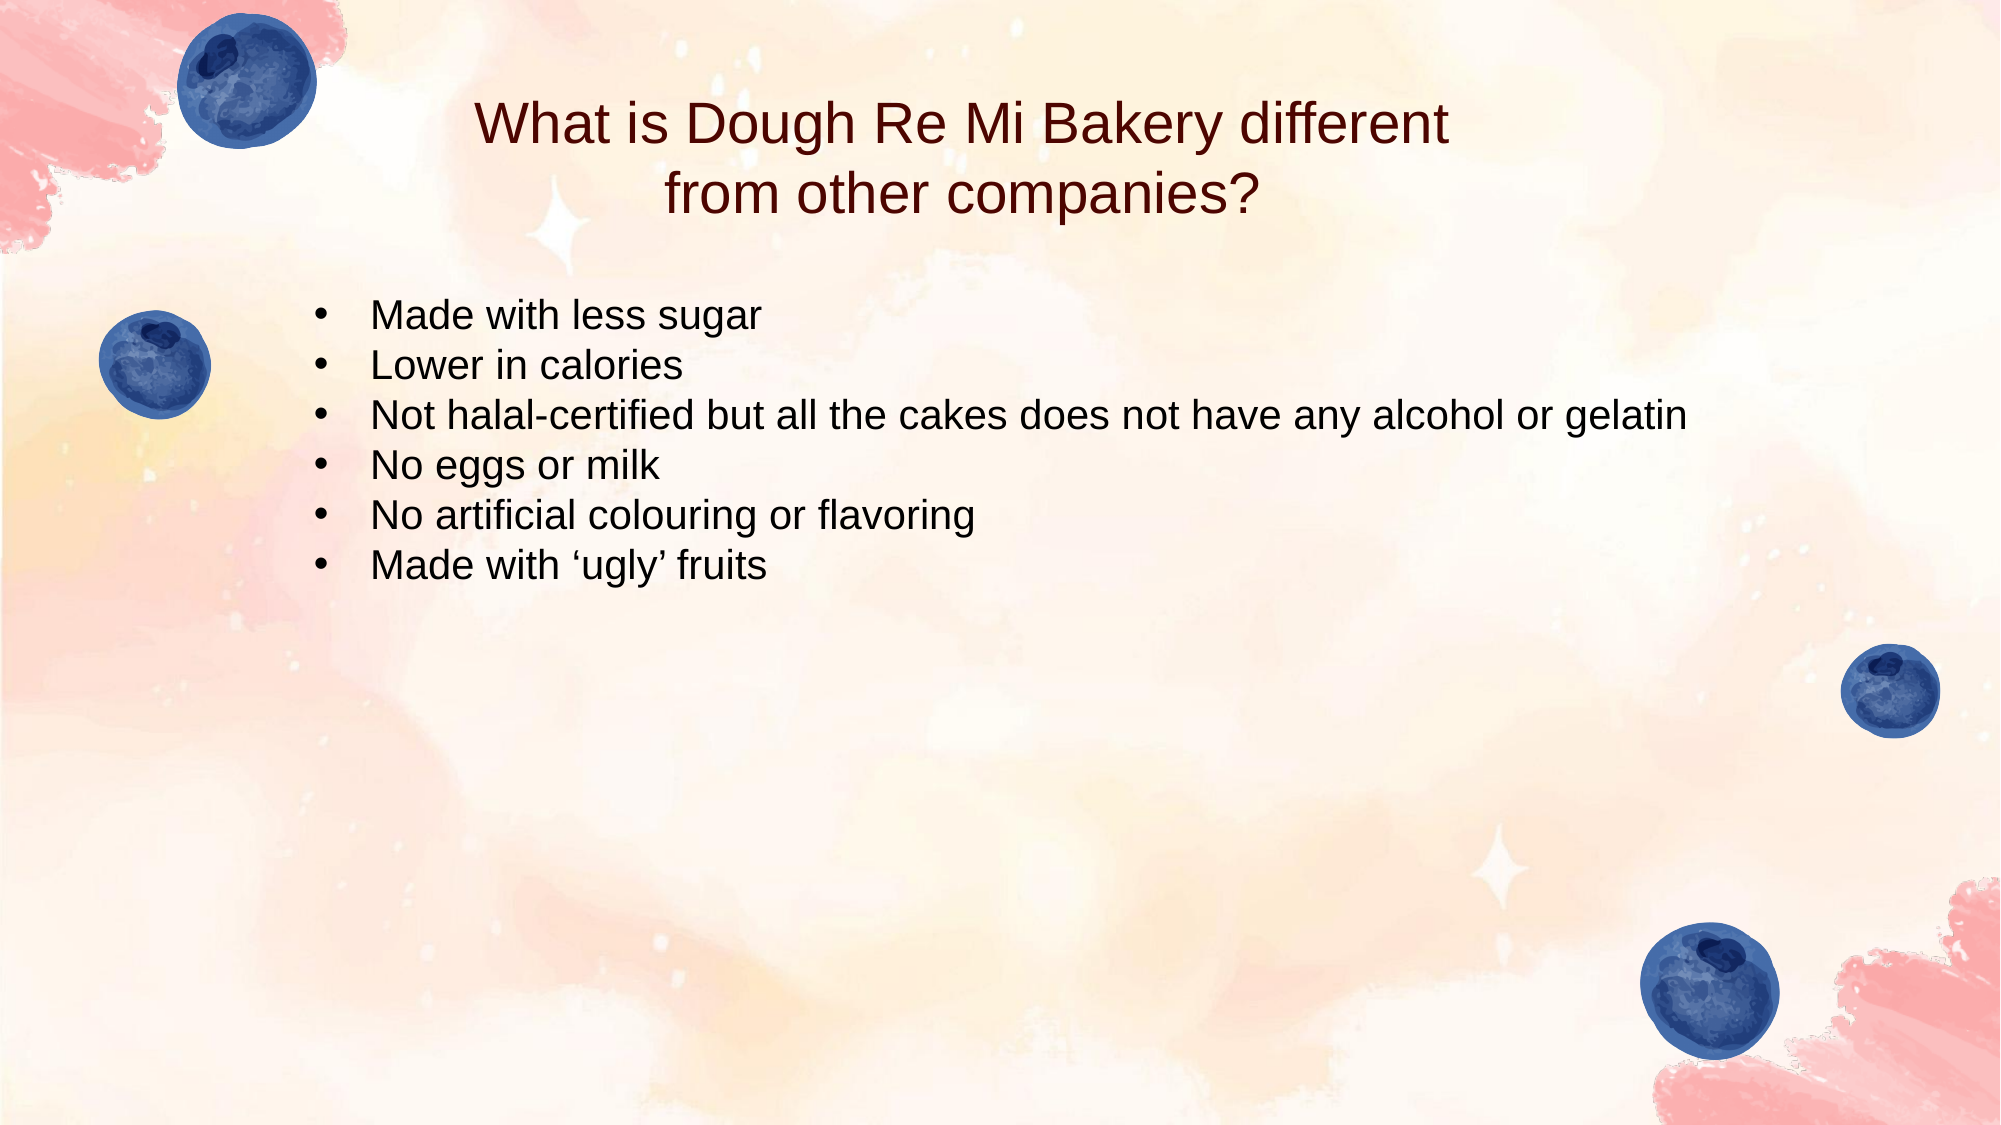

# What is Dough Re Mi Bakery different from other companies?
Made with less sugar
Lower in calories
Not halal-certified but all the cakes does not have any alcohol or gelatin
No eggs or milk
No artificial colouring or flavoring
Made with ‘ugly’ fruits